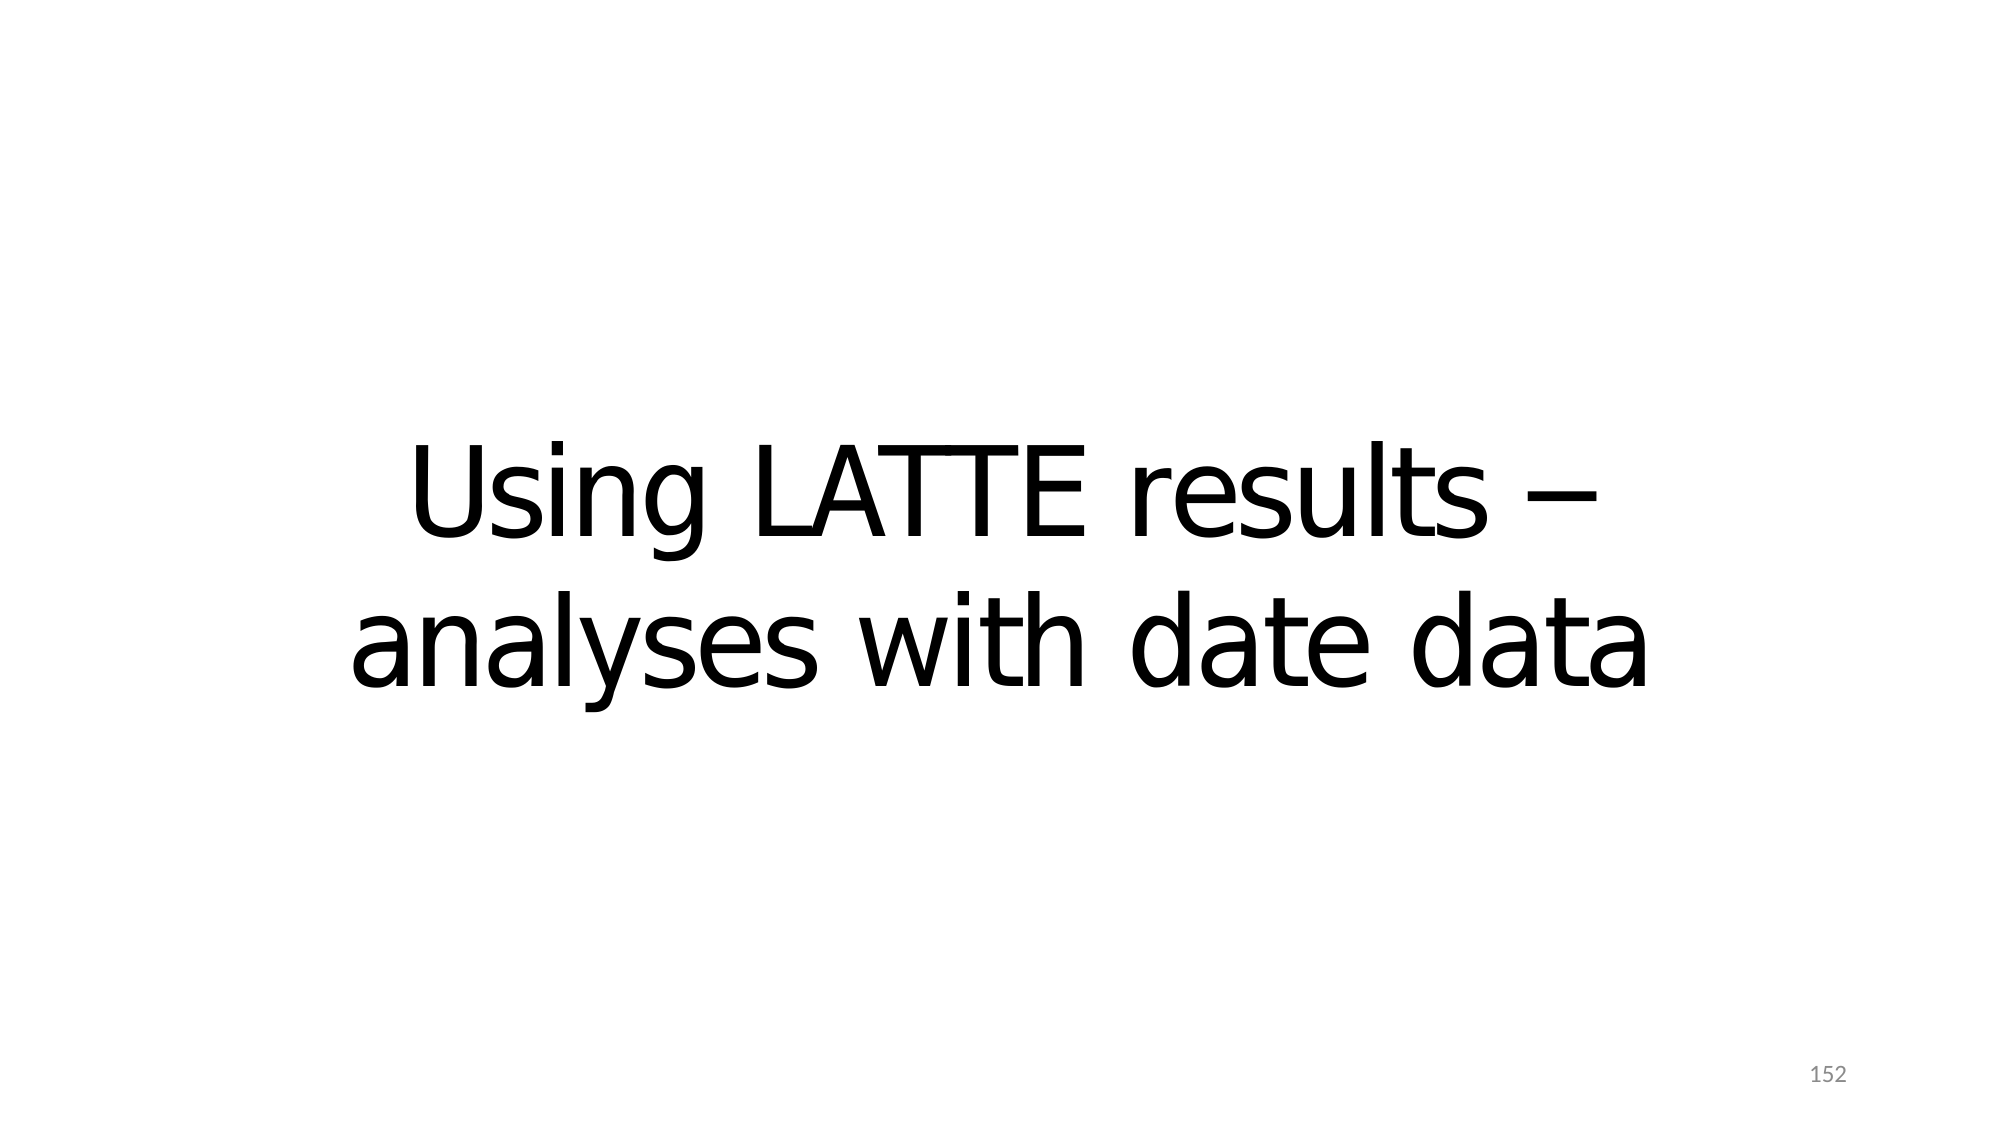

Using LATTE results – analyses with date data (1/6)
Using LATTE results – analyses with date data
152